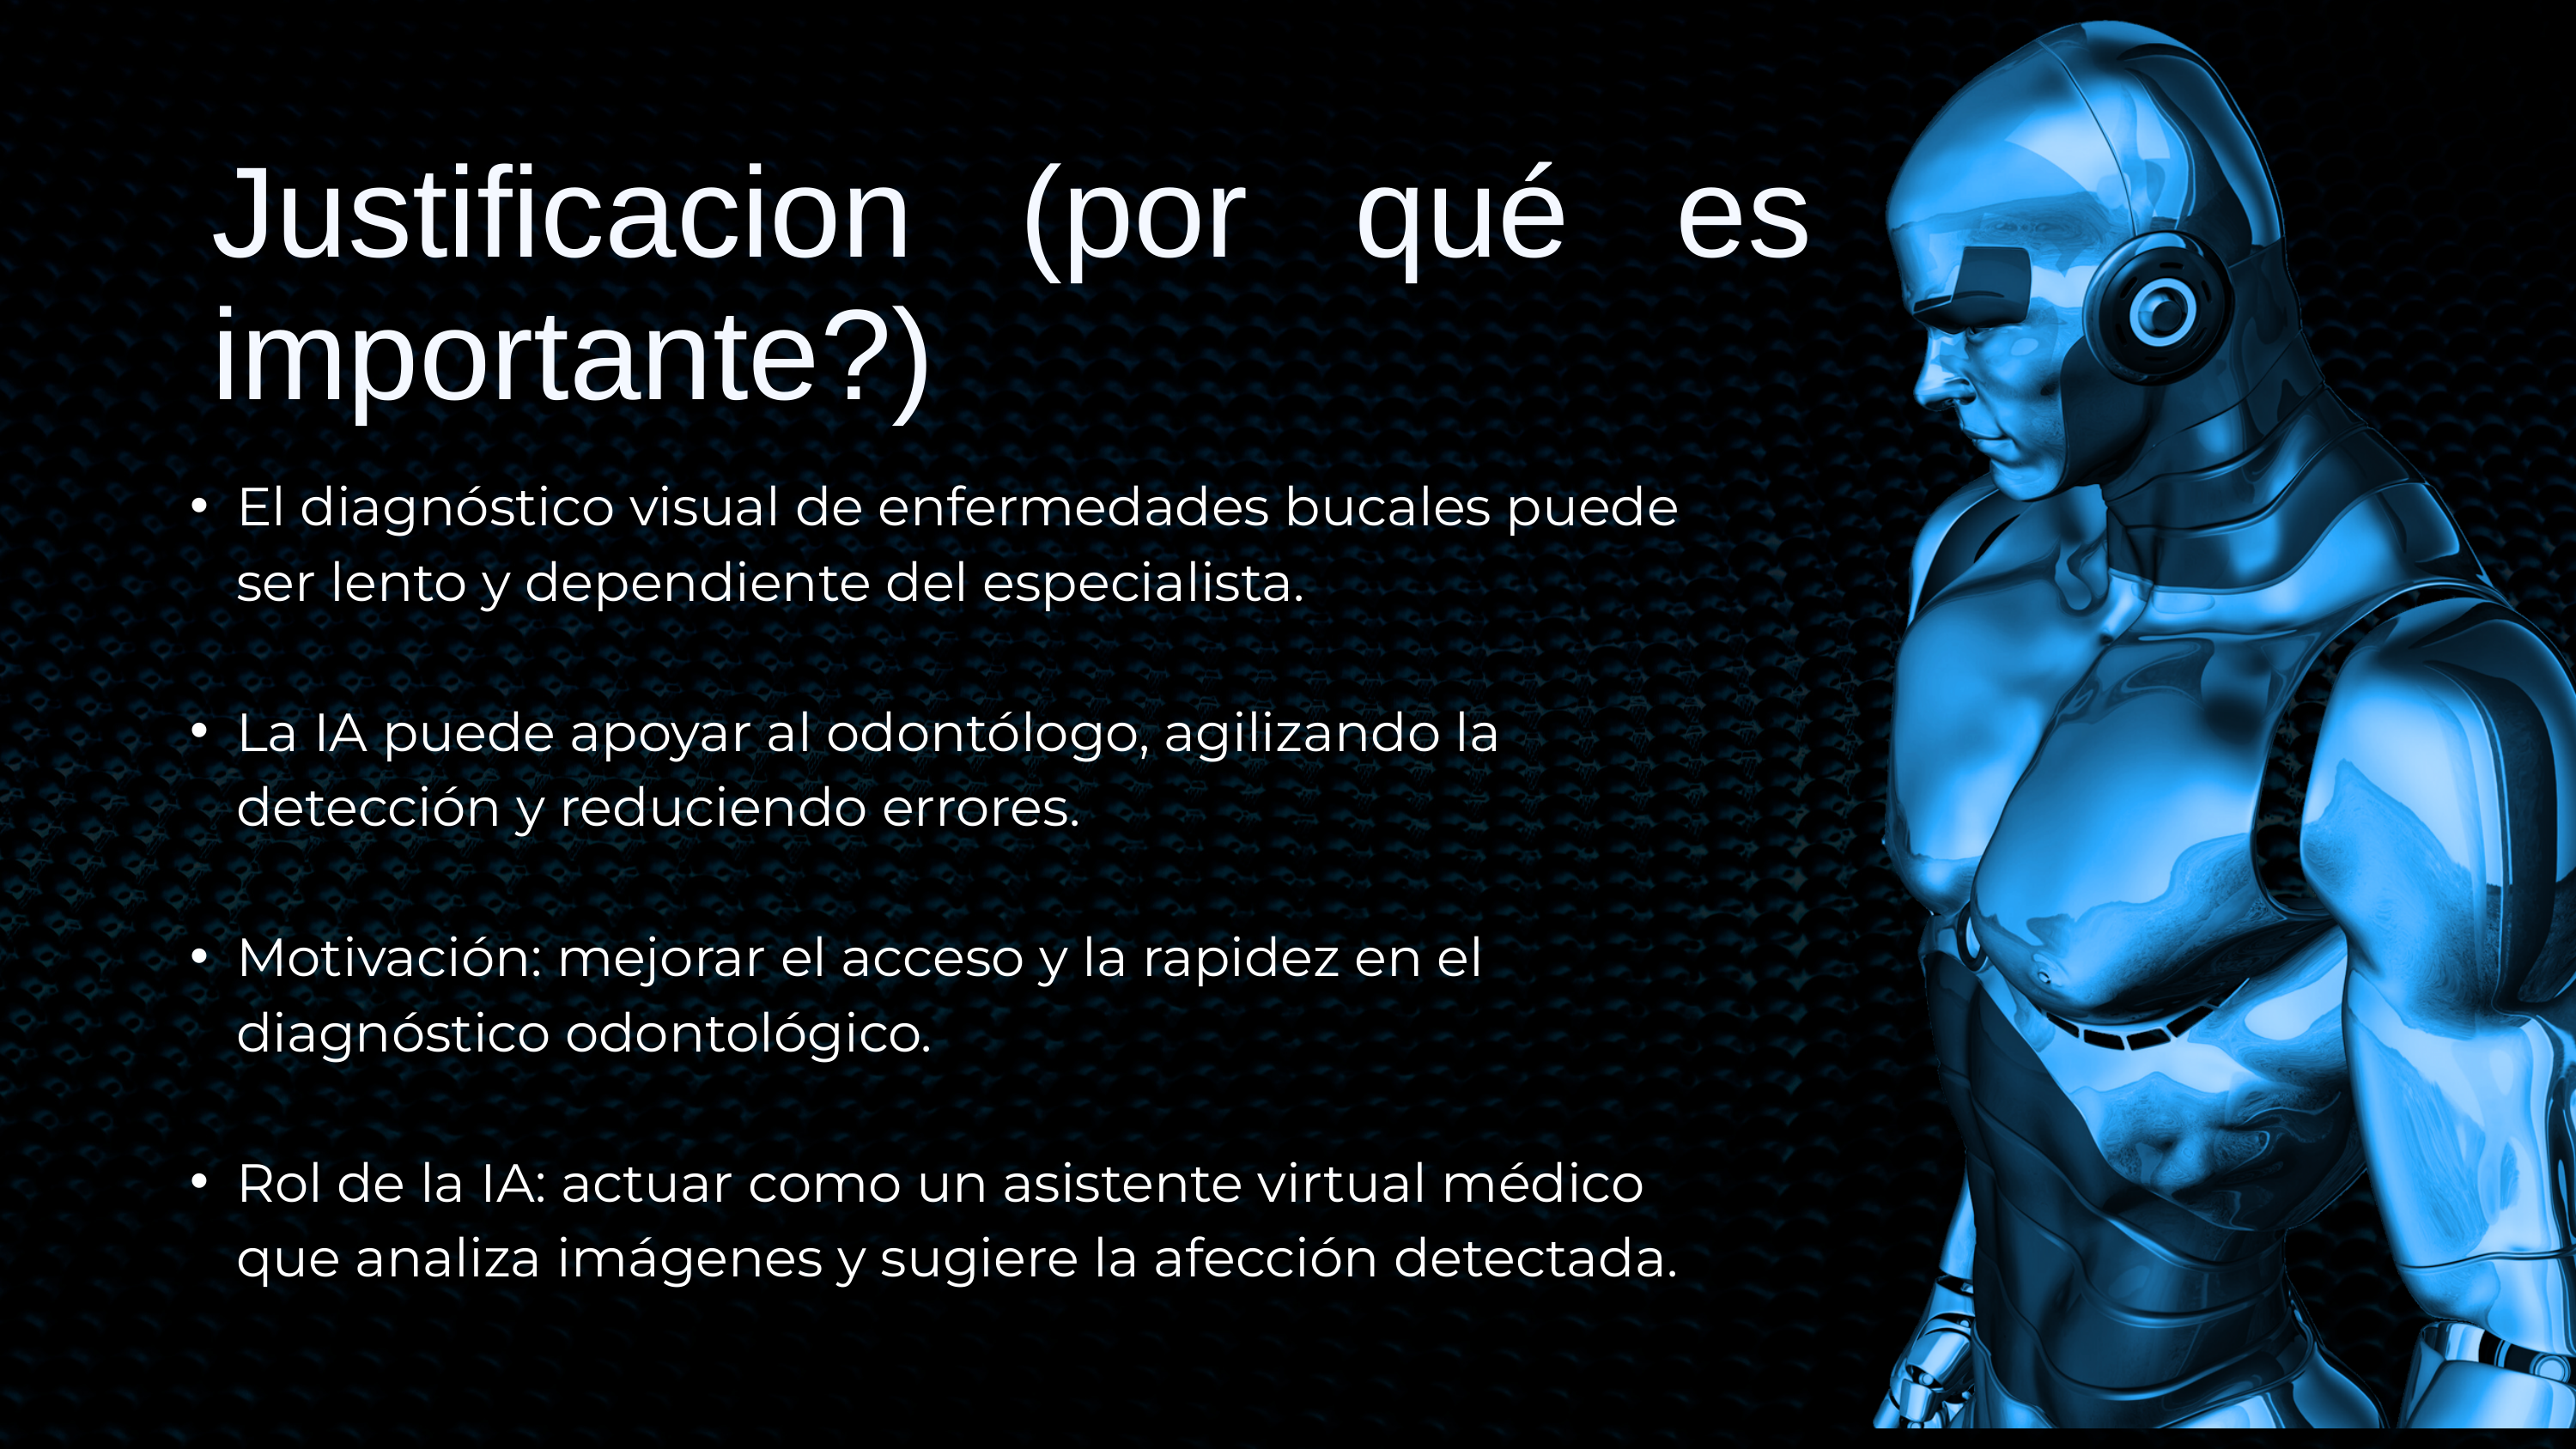

Justificacion (por qué es importante?)

El diagnóstico visual de enfermedades bucales puede ser lento y dependiente del especialista.

La IA puede apoyar al odontólogo, agilizando la detección y reduciendo errores.

Motivación: mejorar el acceso y la rapidez en el diagnóstico odontológico.

Rol de la IA: actuar como un asistente virtual médico que analiza imágenes y sugiere la afección detectada.